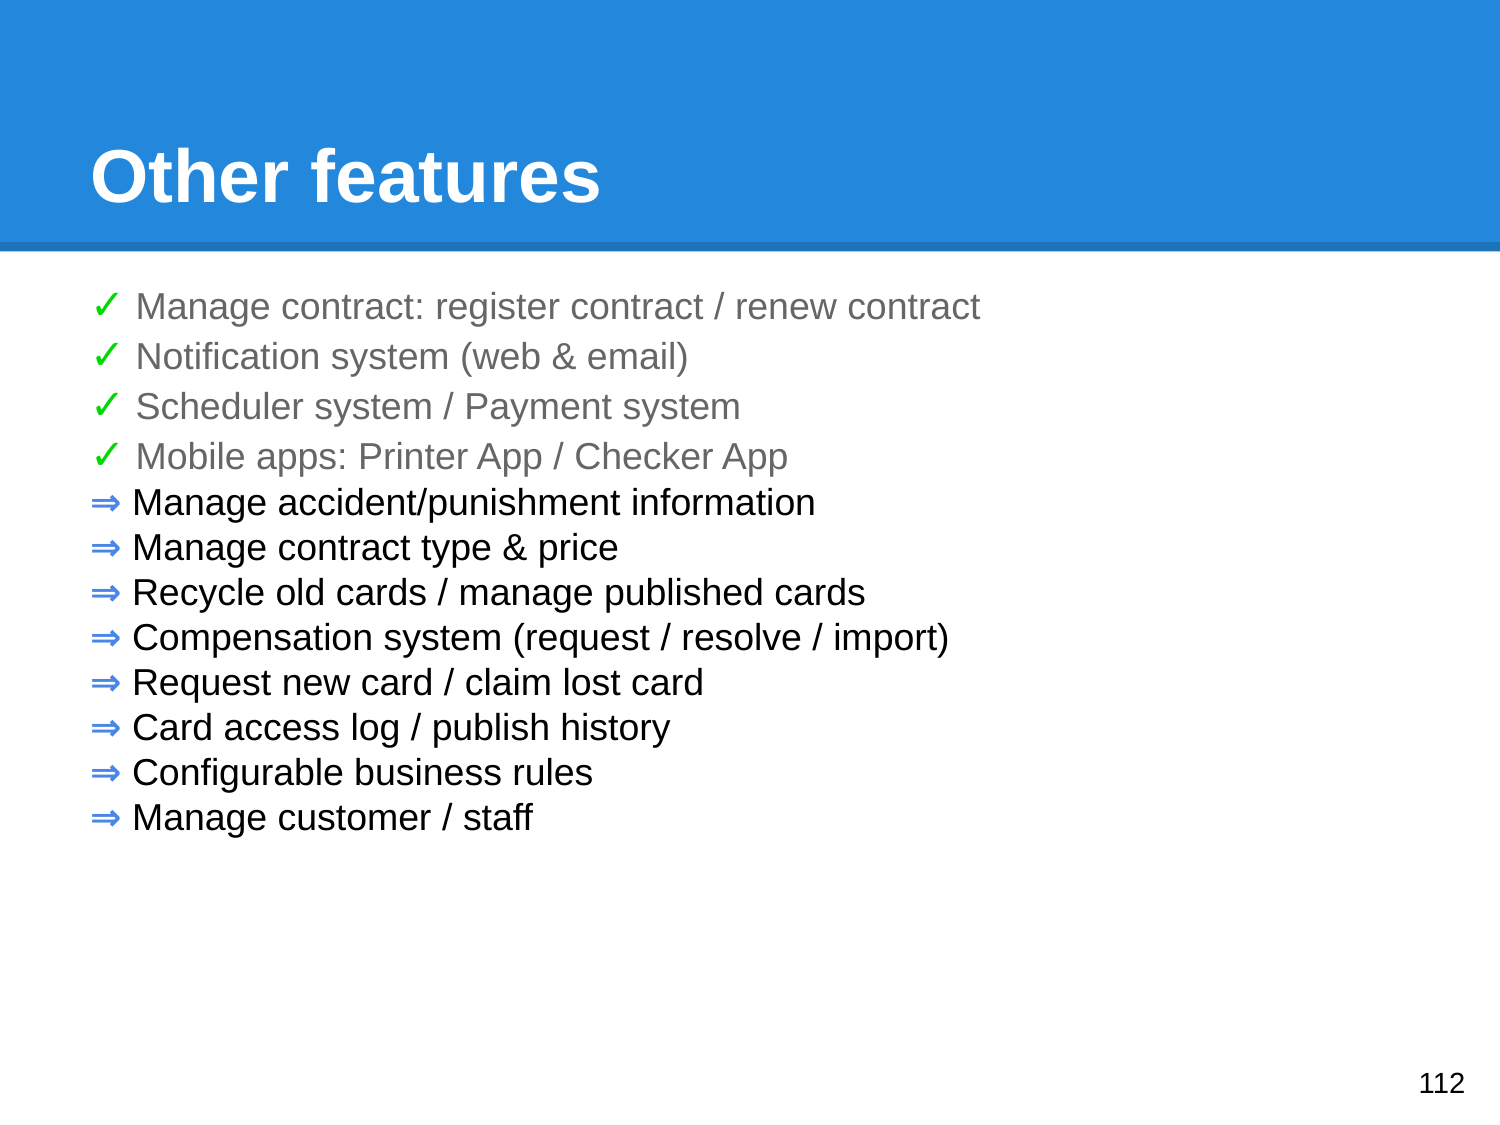

# Other features
✓ Manage contract: register contract / renew contract
✓ Notification system (web & email)
✓ Scheduler system / Payment system
✓ Mobile apps: Printer App / Checker App
⇒ Manage accident/punishment information
⇒ Manage contract type & price
⇒ Recycle old cards / manage published cards
⇒ Compensation system (request / resolve / import)
⇒ Request new card / claim lost card
⇒ Card access log / publish history
⇒ Configurable business rules
⇒ Manage customer / staff

112